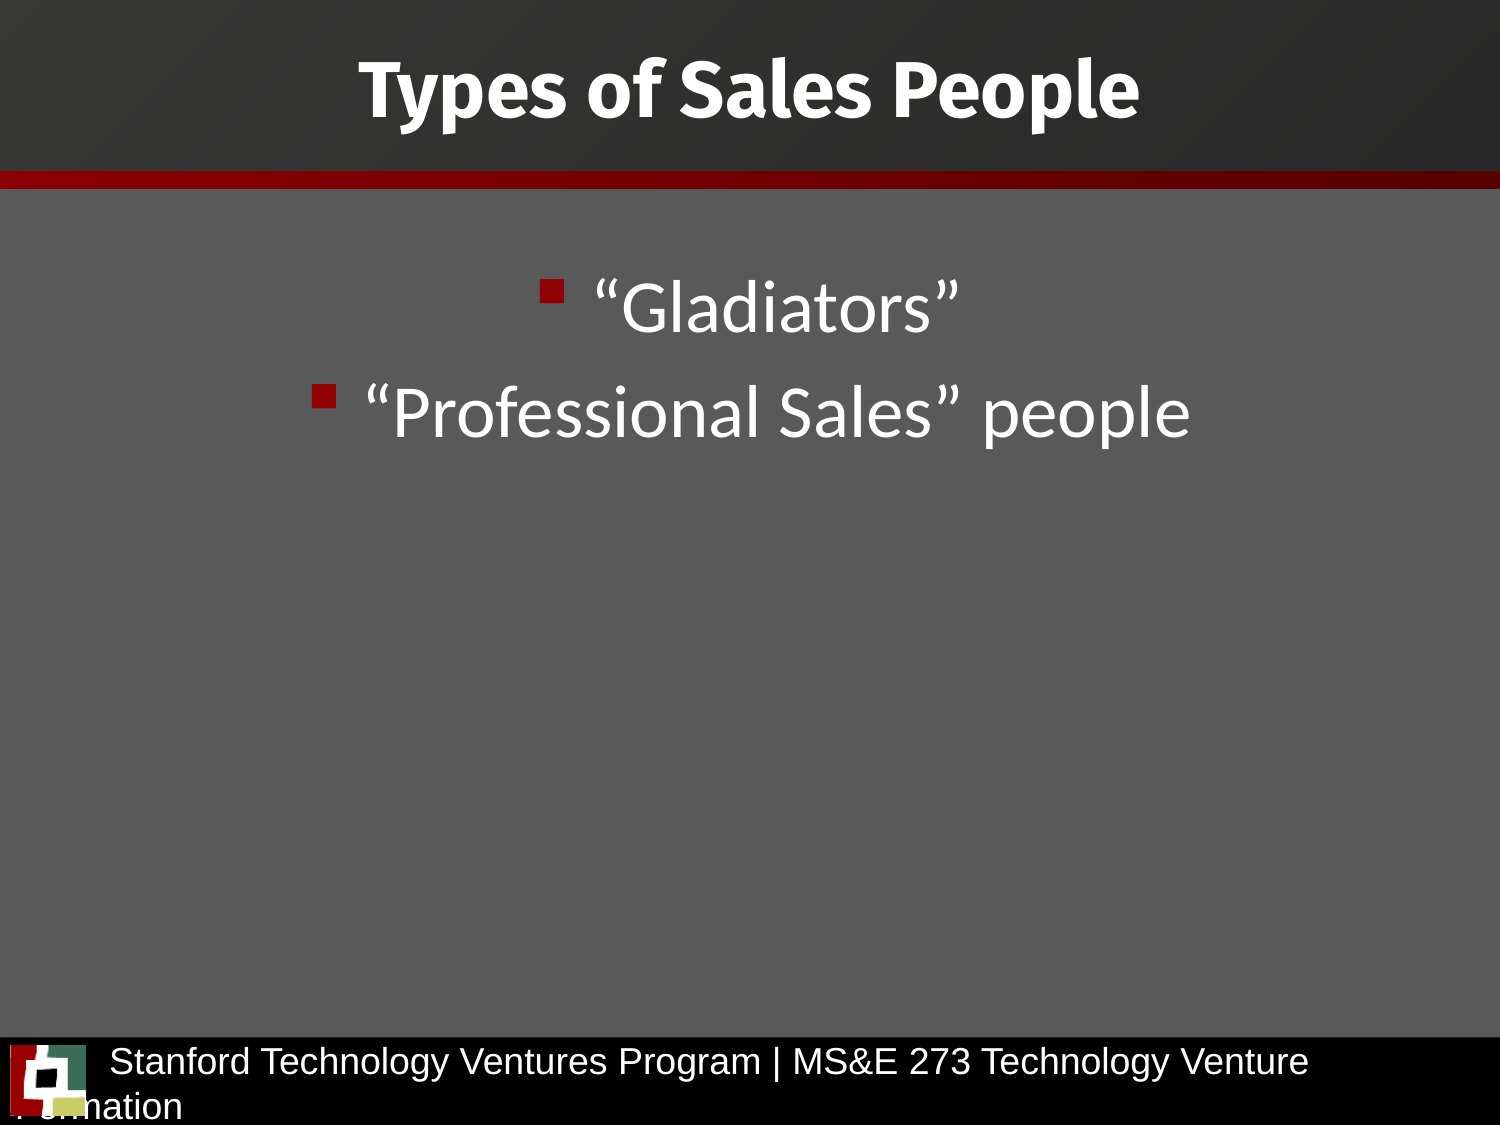

# Types of Sales People
“Gladiators”
“Professional Sales” people